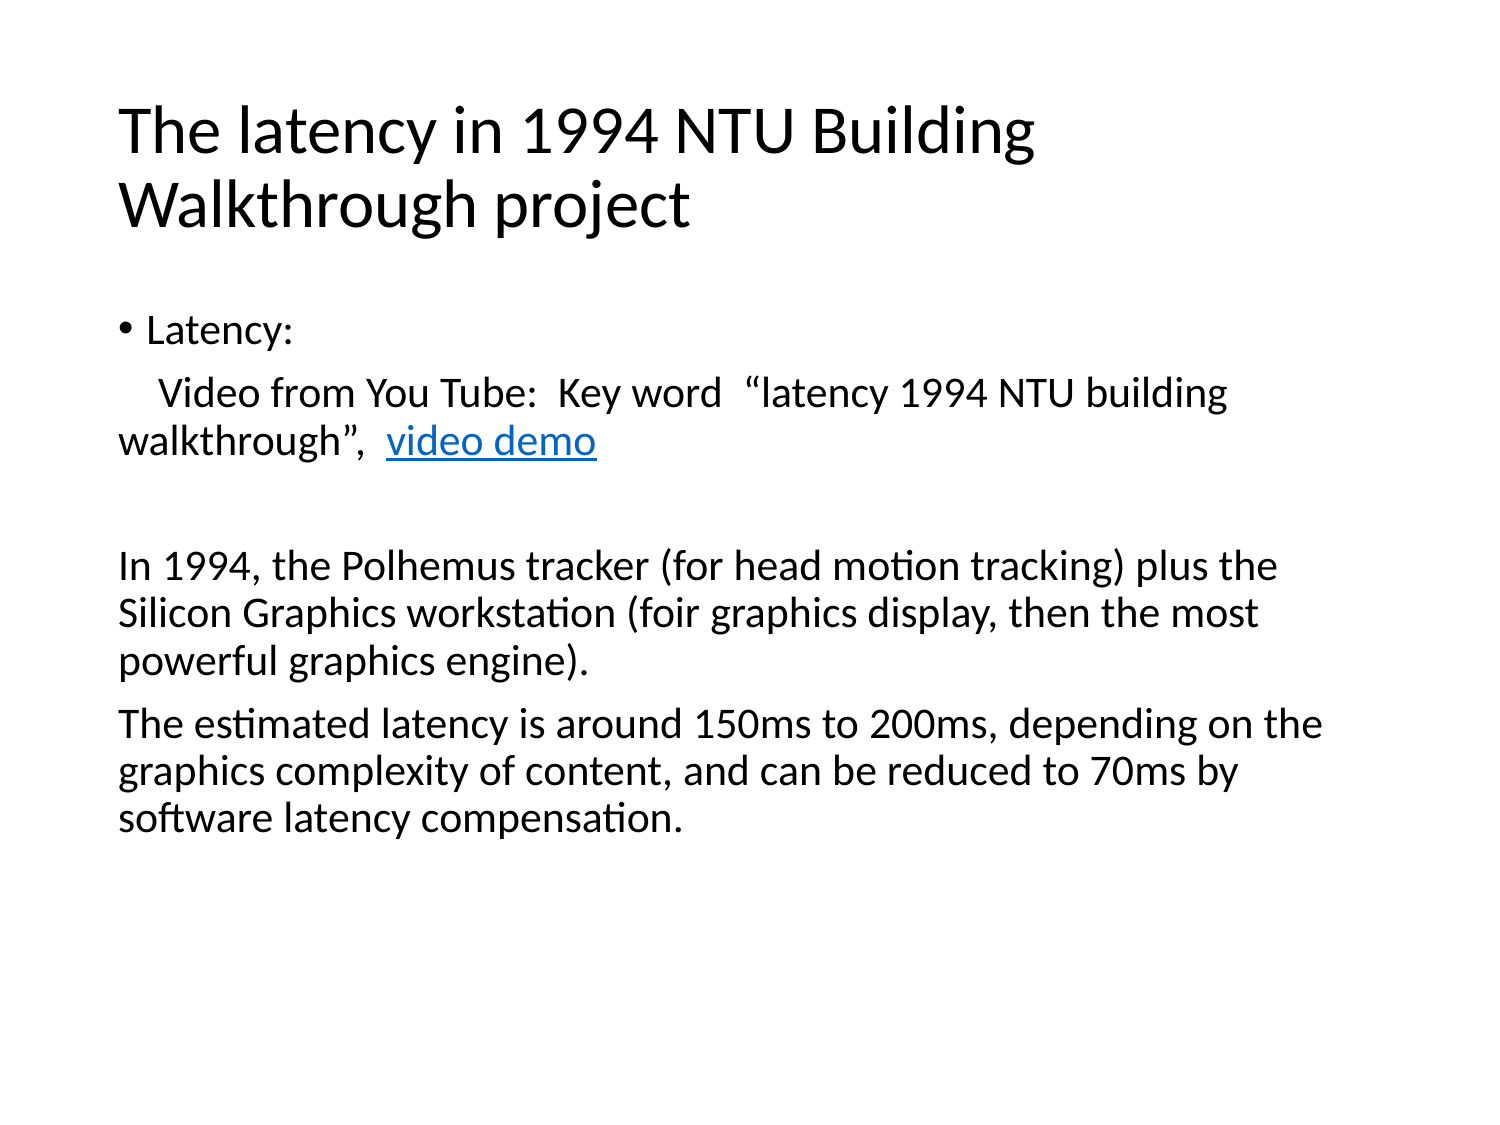

# The latency in 1994 NTU Building Walkthrough project
Latency:
    Video from You Tube:  Key word  “latency 1994 NTU building walkthrough”,  video demo

In 1994, the Polhemus tracker (for head motion tracking) plus the Silicon Graphics workstation (foir graphics display, then the most powerful graphics engine).
The estimated latency is around 150ms to 200ms, depending on the graphics complexity of content, and can be reduced to 70ms by software latency compensation.